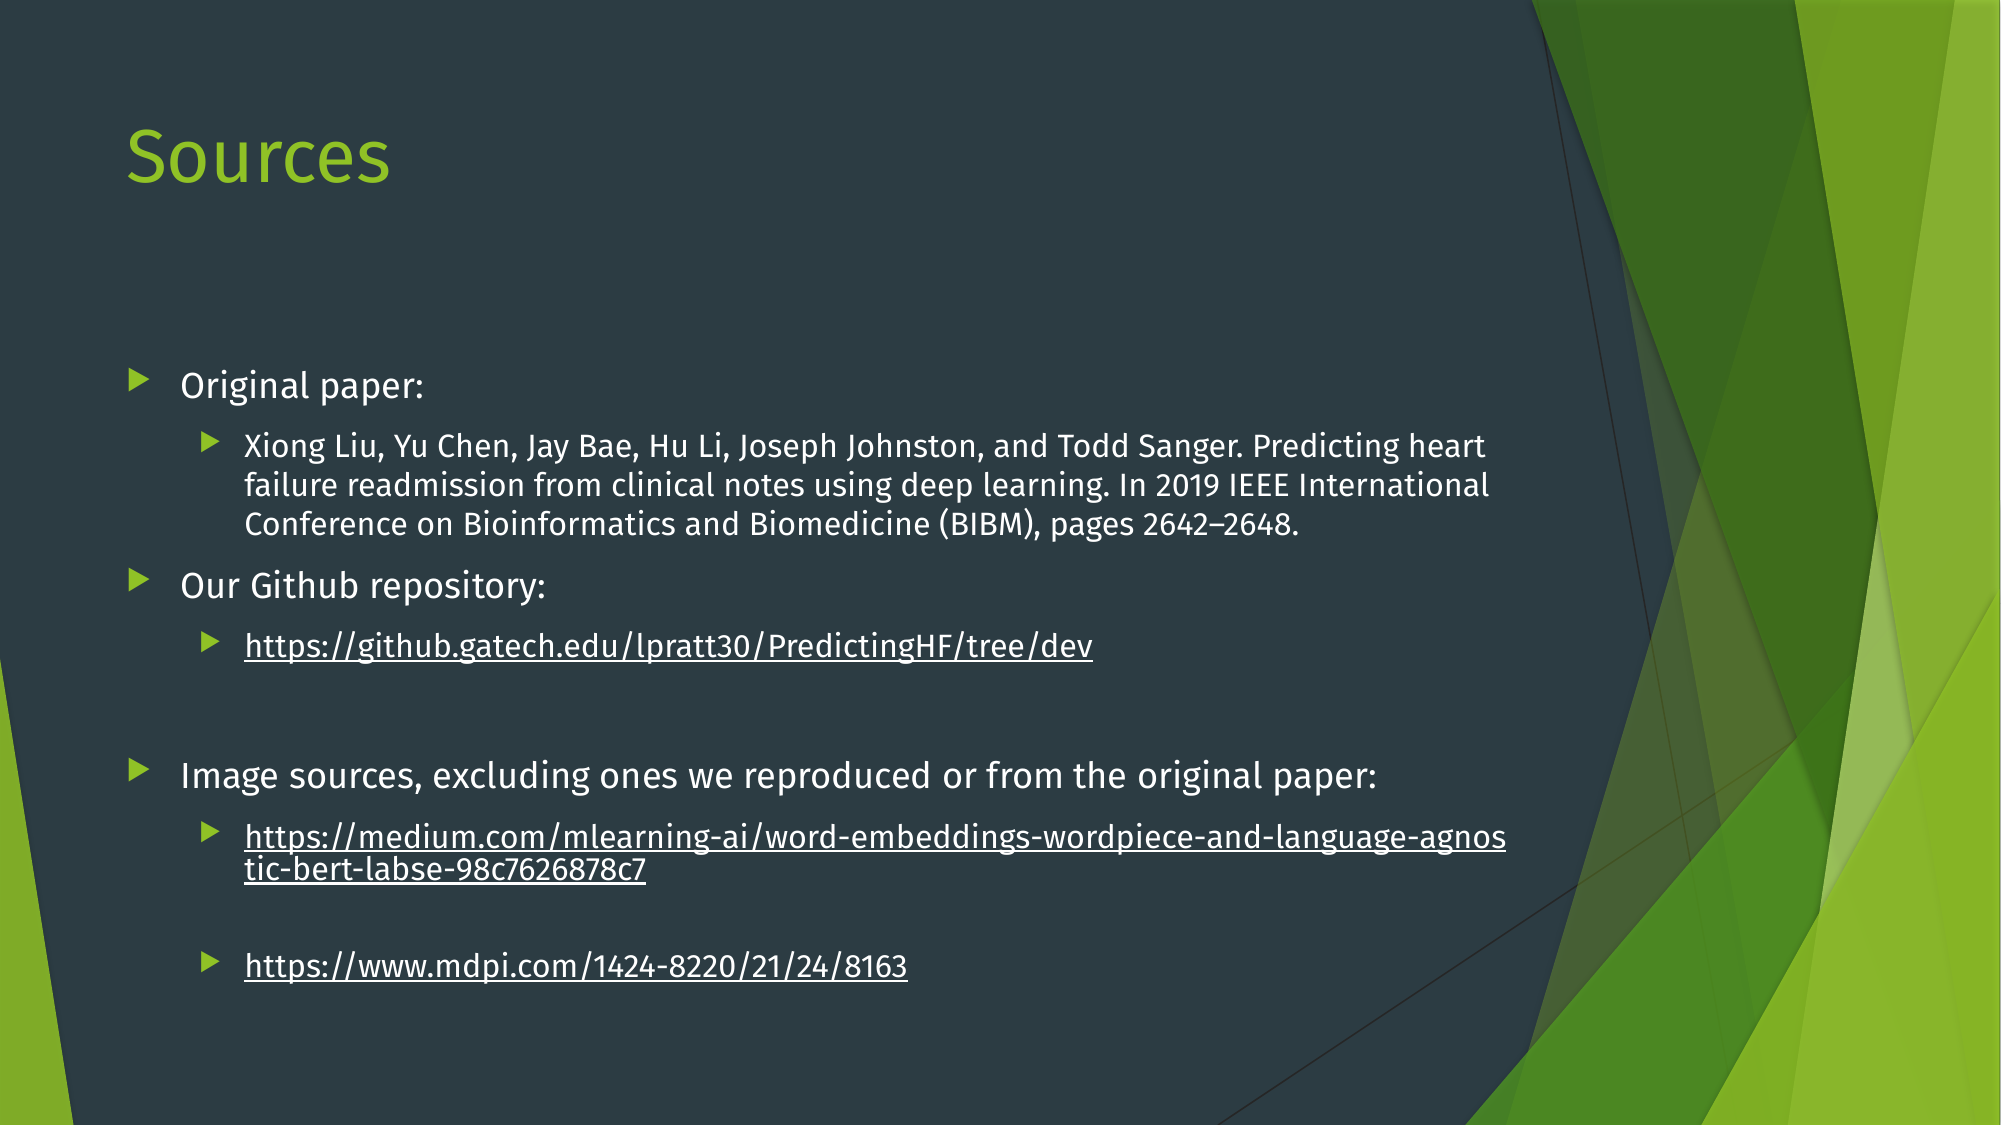

# Sources
Original paper:
Xiong Liu, Yu Chen, Jay Bae, Hu Li, Joseph Johnston, and Todd Sanger. Predicting heart failure readmission from clinical notes using deep learning. In 2019 IEEE International Conference on Bioinformatics and Biomedicine (BIBM), pages 2642–2648.
Our Github repository:
https://github.gatech.edu/lpratt30/PredictingHF/tree/dev

Image sources, excluding ones we reproduced or from the original paper:
https://medium.com/mlearning-ai/word-embeddings-wordpiece-and-language-agnostic-bert-labse-98c7626878c7
https://www.mdpi.com/1424-8220/21/24/8163